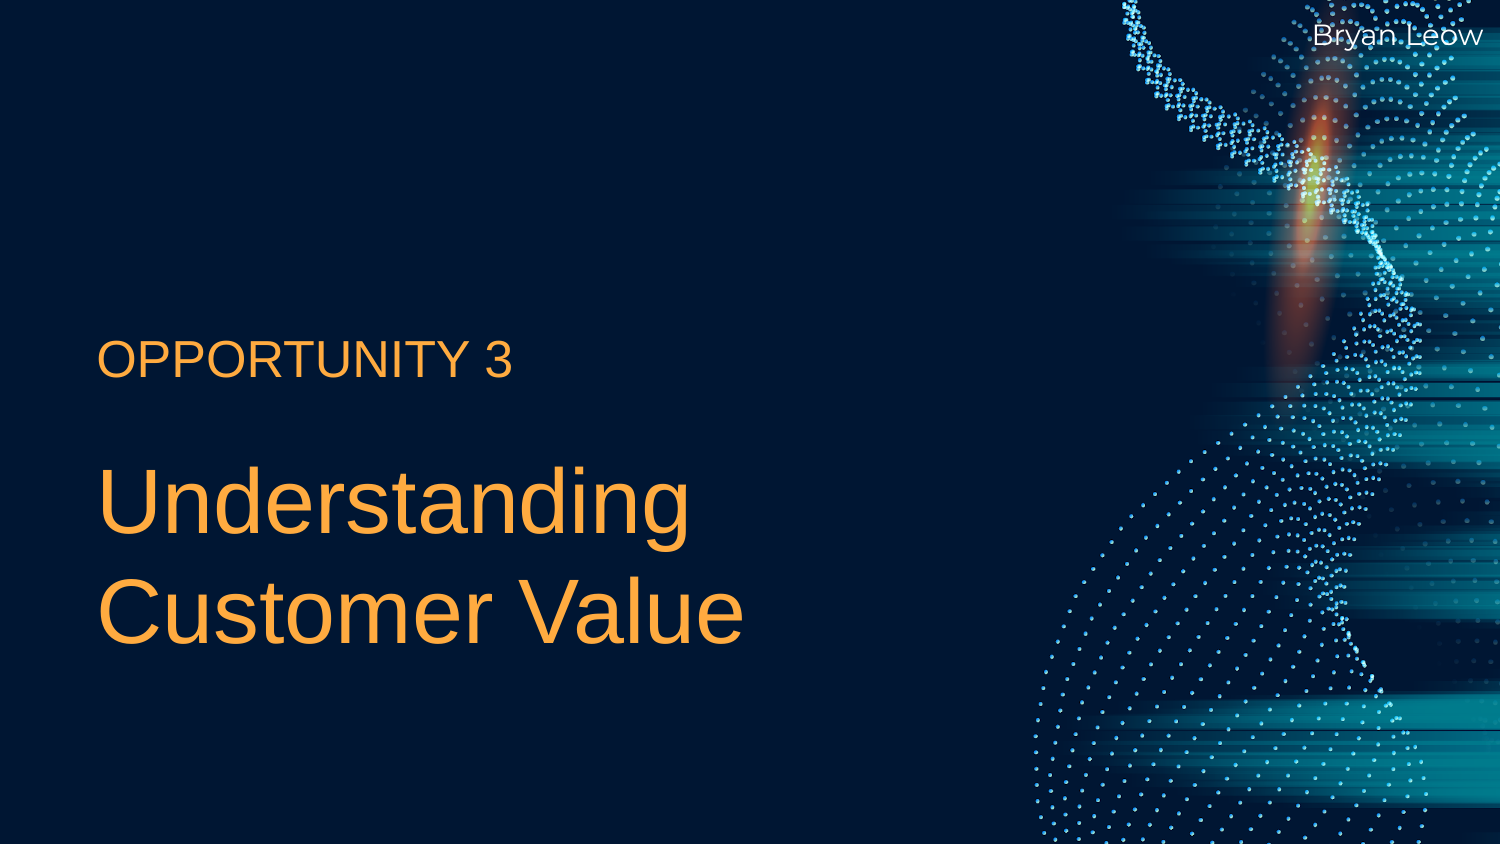

Bryan Leow
OPPORTUNITY 3
# Understanding Customer Value